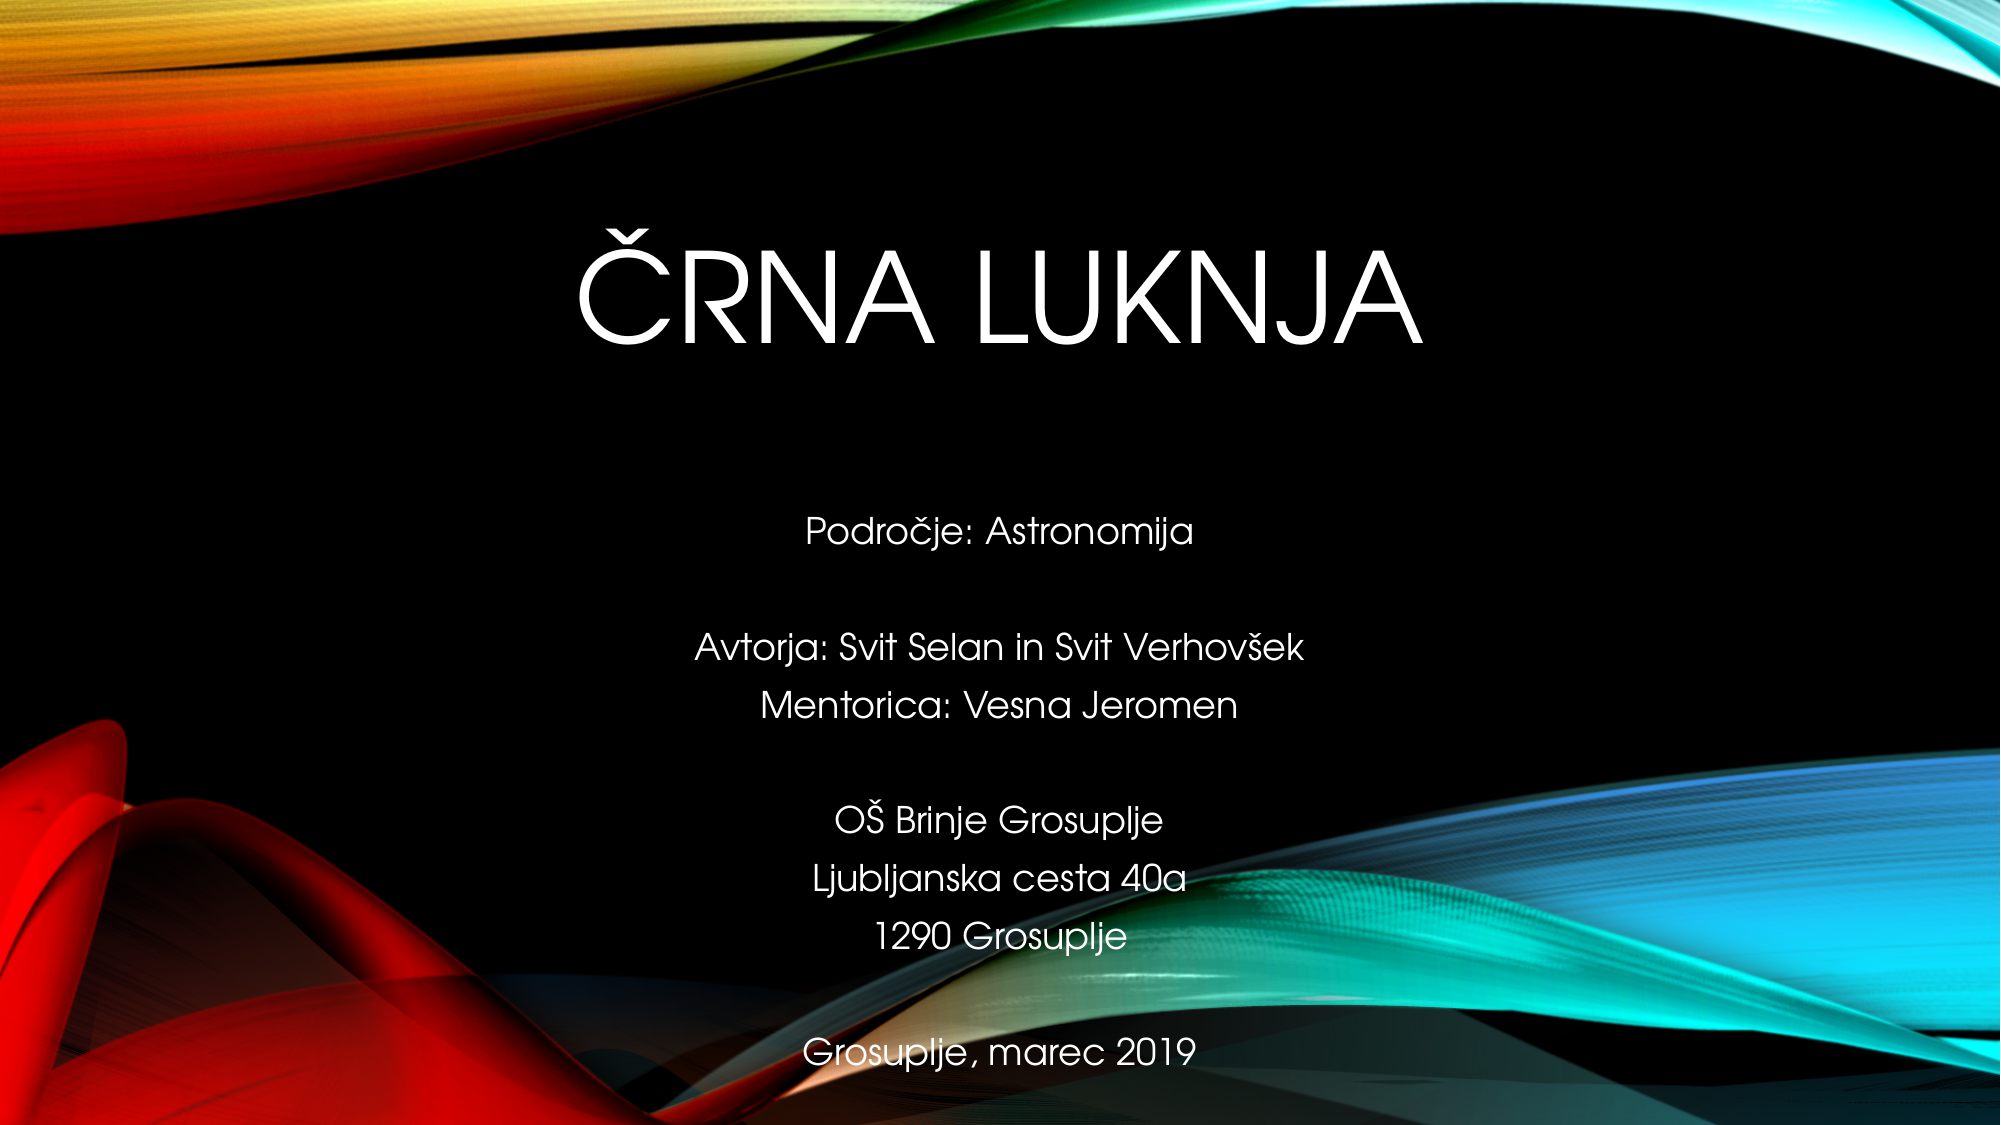

# Črna luknja
Področje: Astronomija

Avtorja: Svit Selan in Svit Verhovšek
Mentorica: Vesna Jeromen

OŠ Brinje Grosuplje
Ljubljanska cesta 40a
1290 Grosuplje

Grosuplje, marec 2019